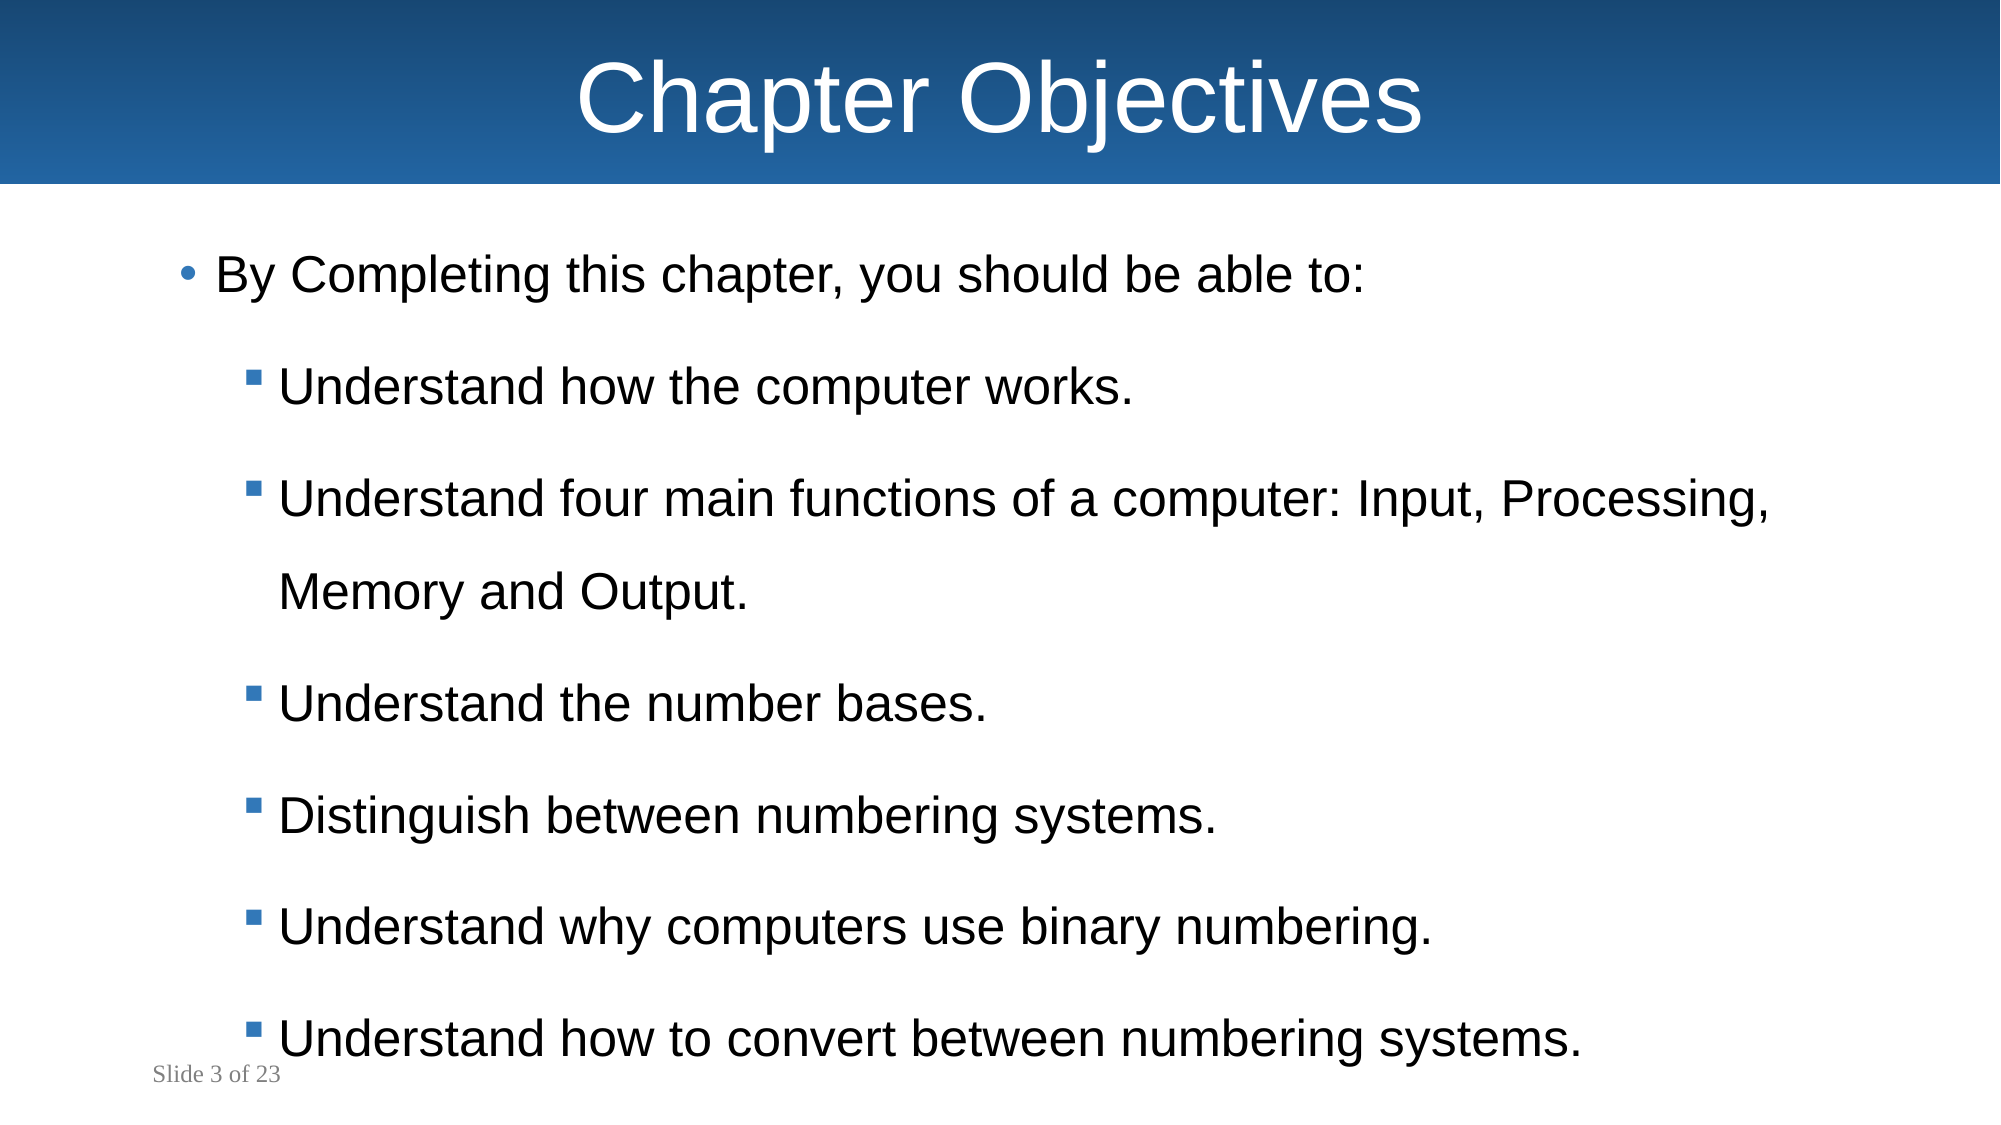

Chapter Objectives
By Completing this chapter, you should be able to:
Understand how the computer works.
Understand four main functions of a computer: Input, Processing, Memory and Output.
Understand the number bases.
Distinguish between numbering systems.
Understand why computers use binary numbering.
Understand how to convert between numbering systems.

Slide 3 of 23